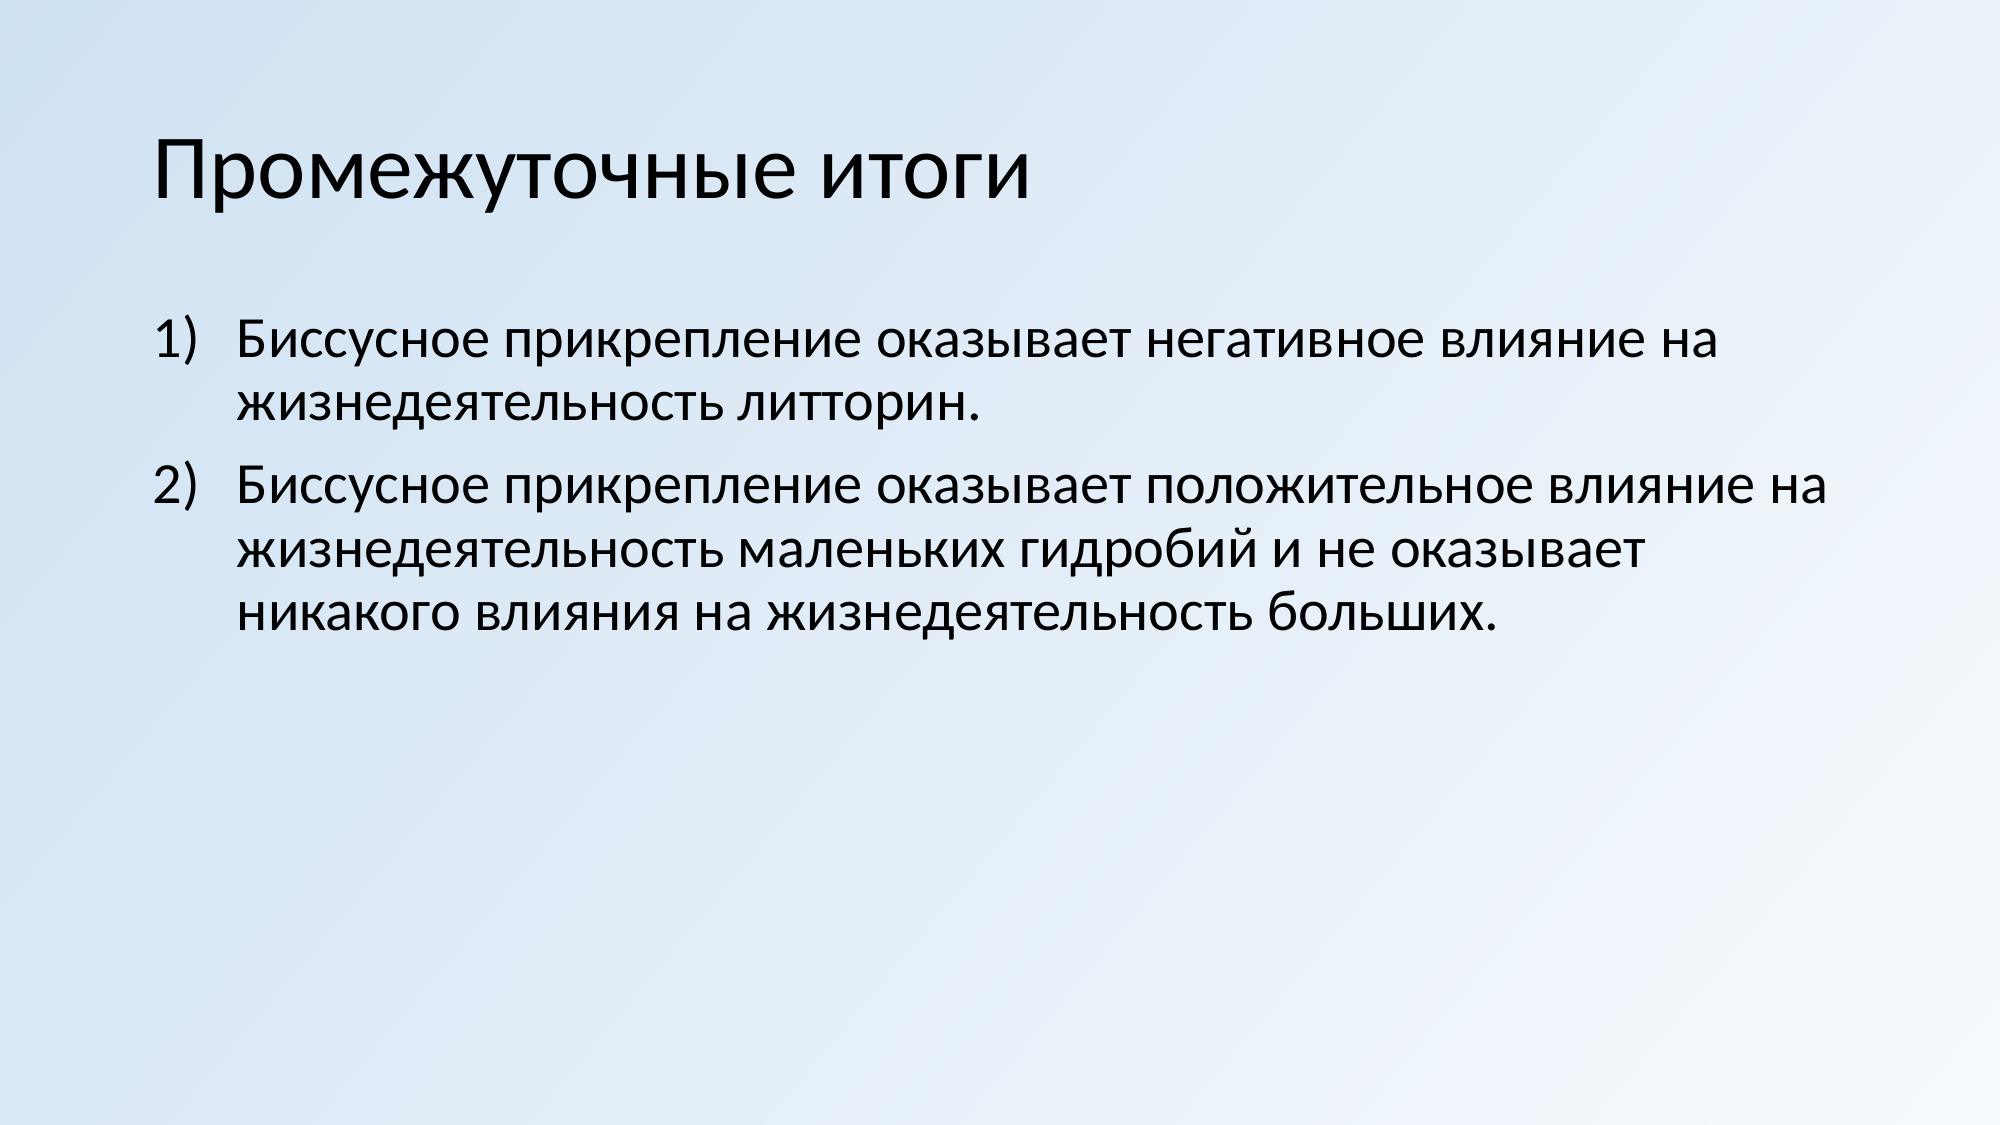

# Промежуточные итоги
Биссусное прикрепление оказывает негативное влияние на жизнедеятельность литторин.
Биссусное прикрепление оказывает положительное влияние на жизнедеятельность маленьких гидробий и не оказывает никакого влияния на жизнедеятельность больших.